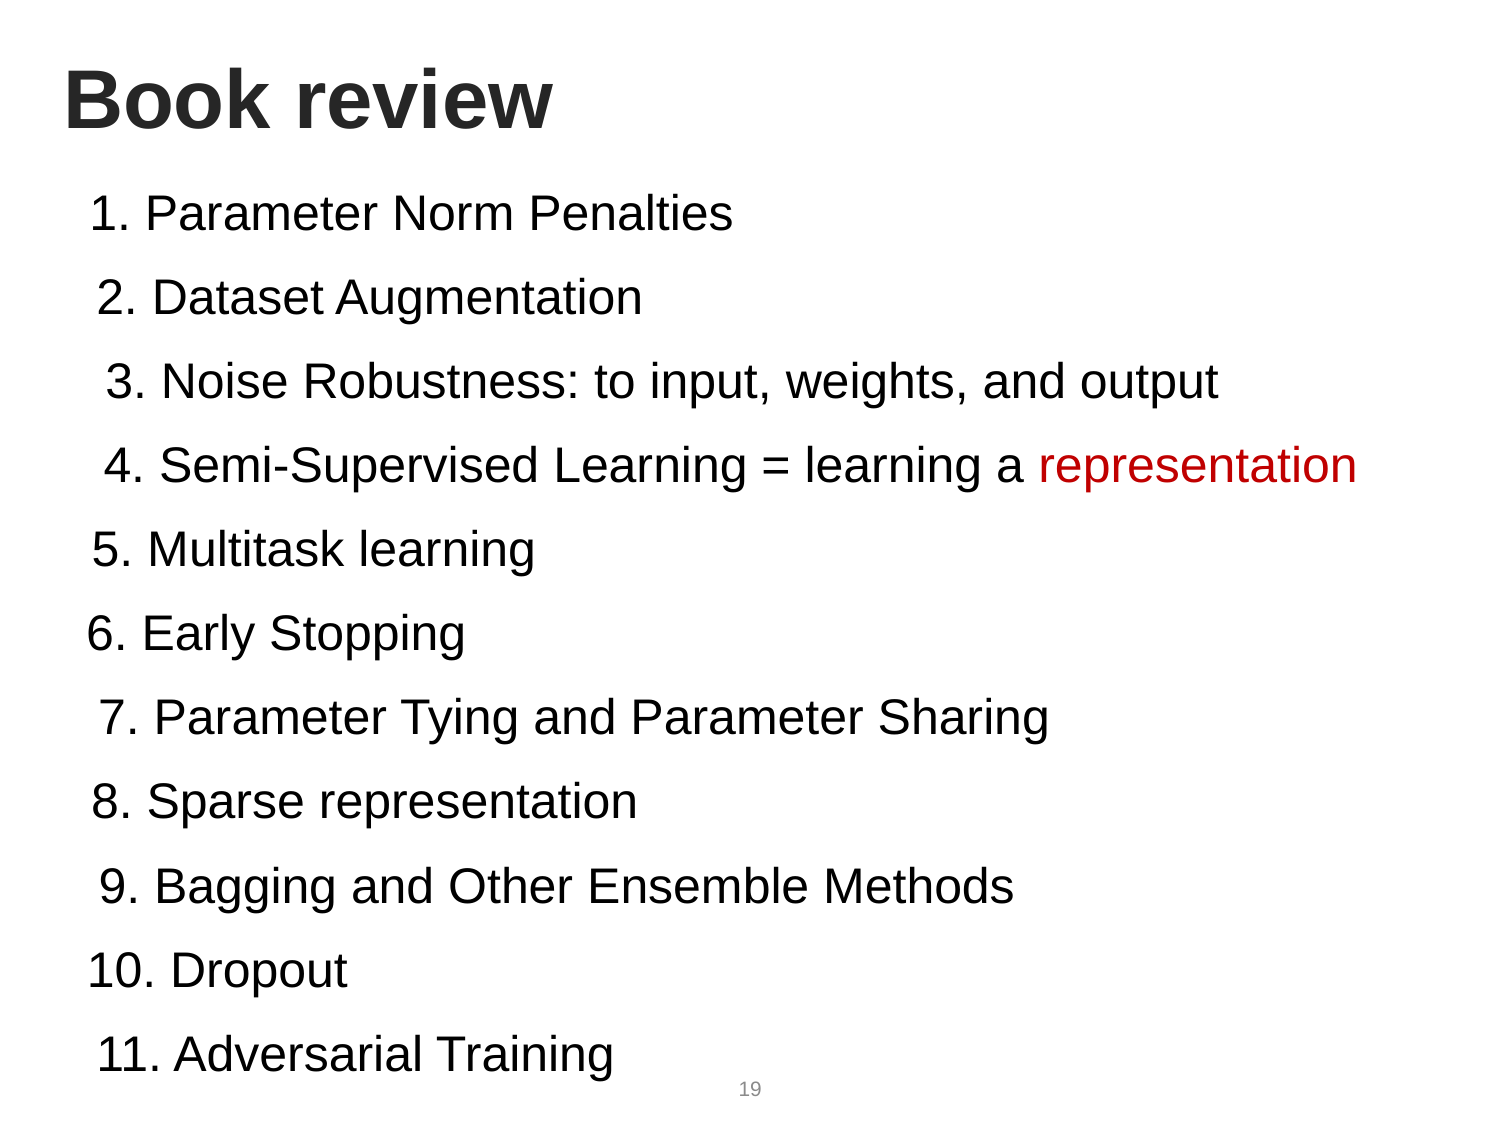

# Book review
1. Parameter Norm Penalties
2. Dataset Augmentation
3. Noise Robustness: to input, weights, and output
4. Semi-Supervised Learning = learning a representation
5. Multitask learning
6. Early Stopping
7. Parameter Tying and Parameter Sharing
8. Sparse representation
9. Bagging and Other Ensemble Methods
10. Dropout
11. Adversarial Training
19